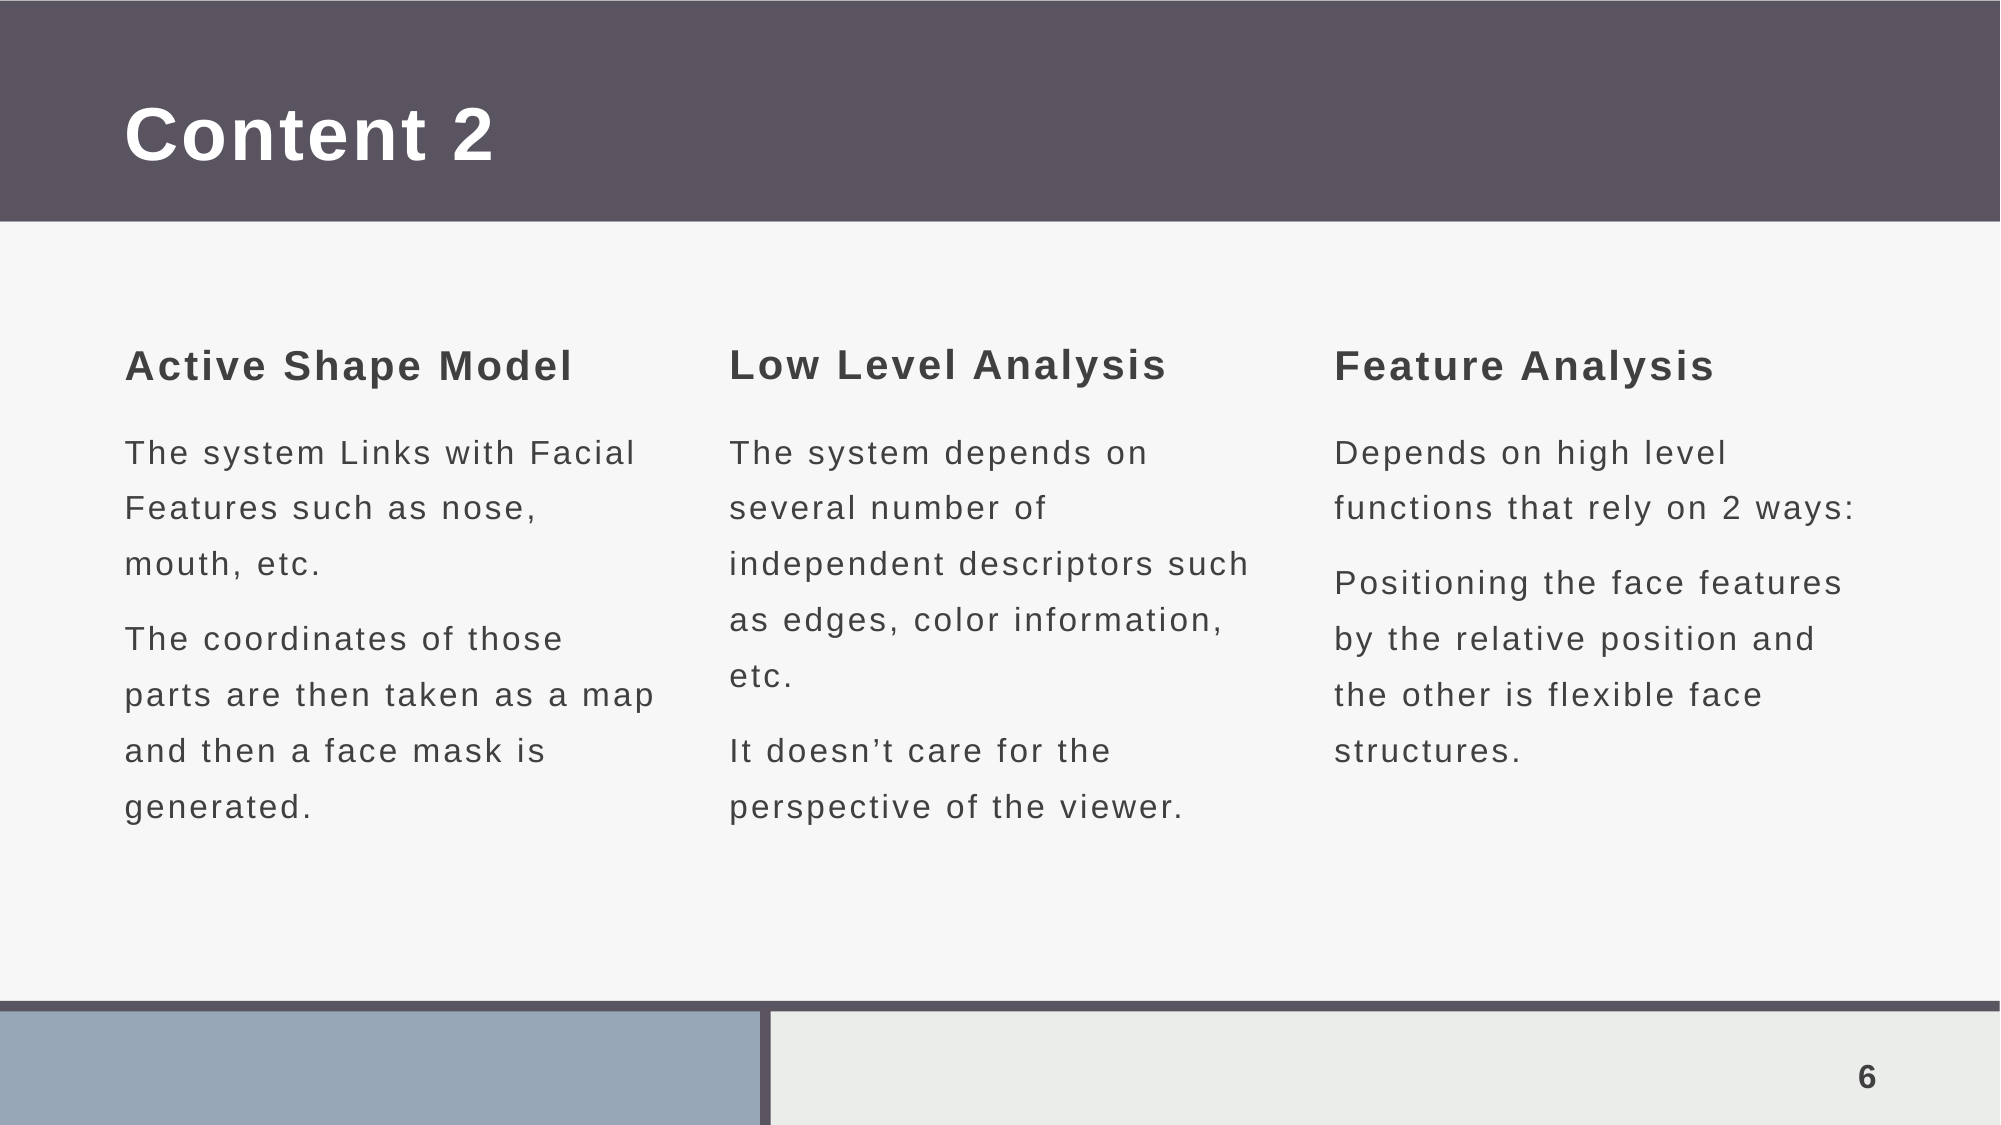

# Content 2
Low Level Analysis
Active Shape Model
Feature Analysis
The system Links with Facial Features such as nose, mouth, etc.
The coordinates of those parts are then taken as a map and then a face mask is generated.
The system depends on several number of independent descriptors such as edges, color information, etc.
It doesn’t care for the perspective of the viewer.
Depends on high level functions that rely on 2 ways:
Positioning the face features by the relative position and the other is flexible face structures.
6